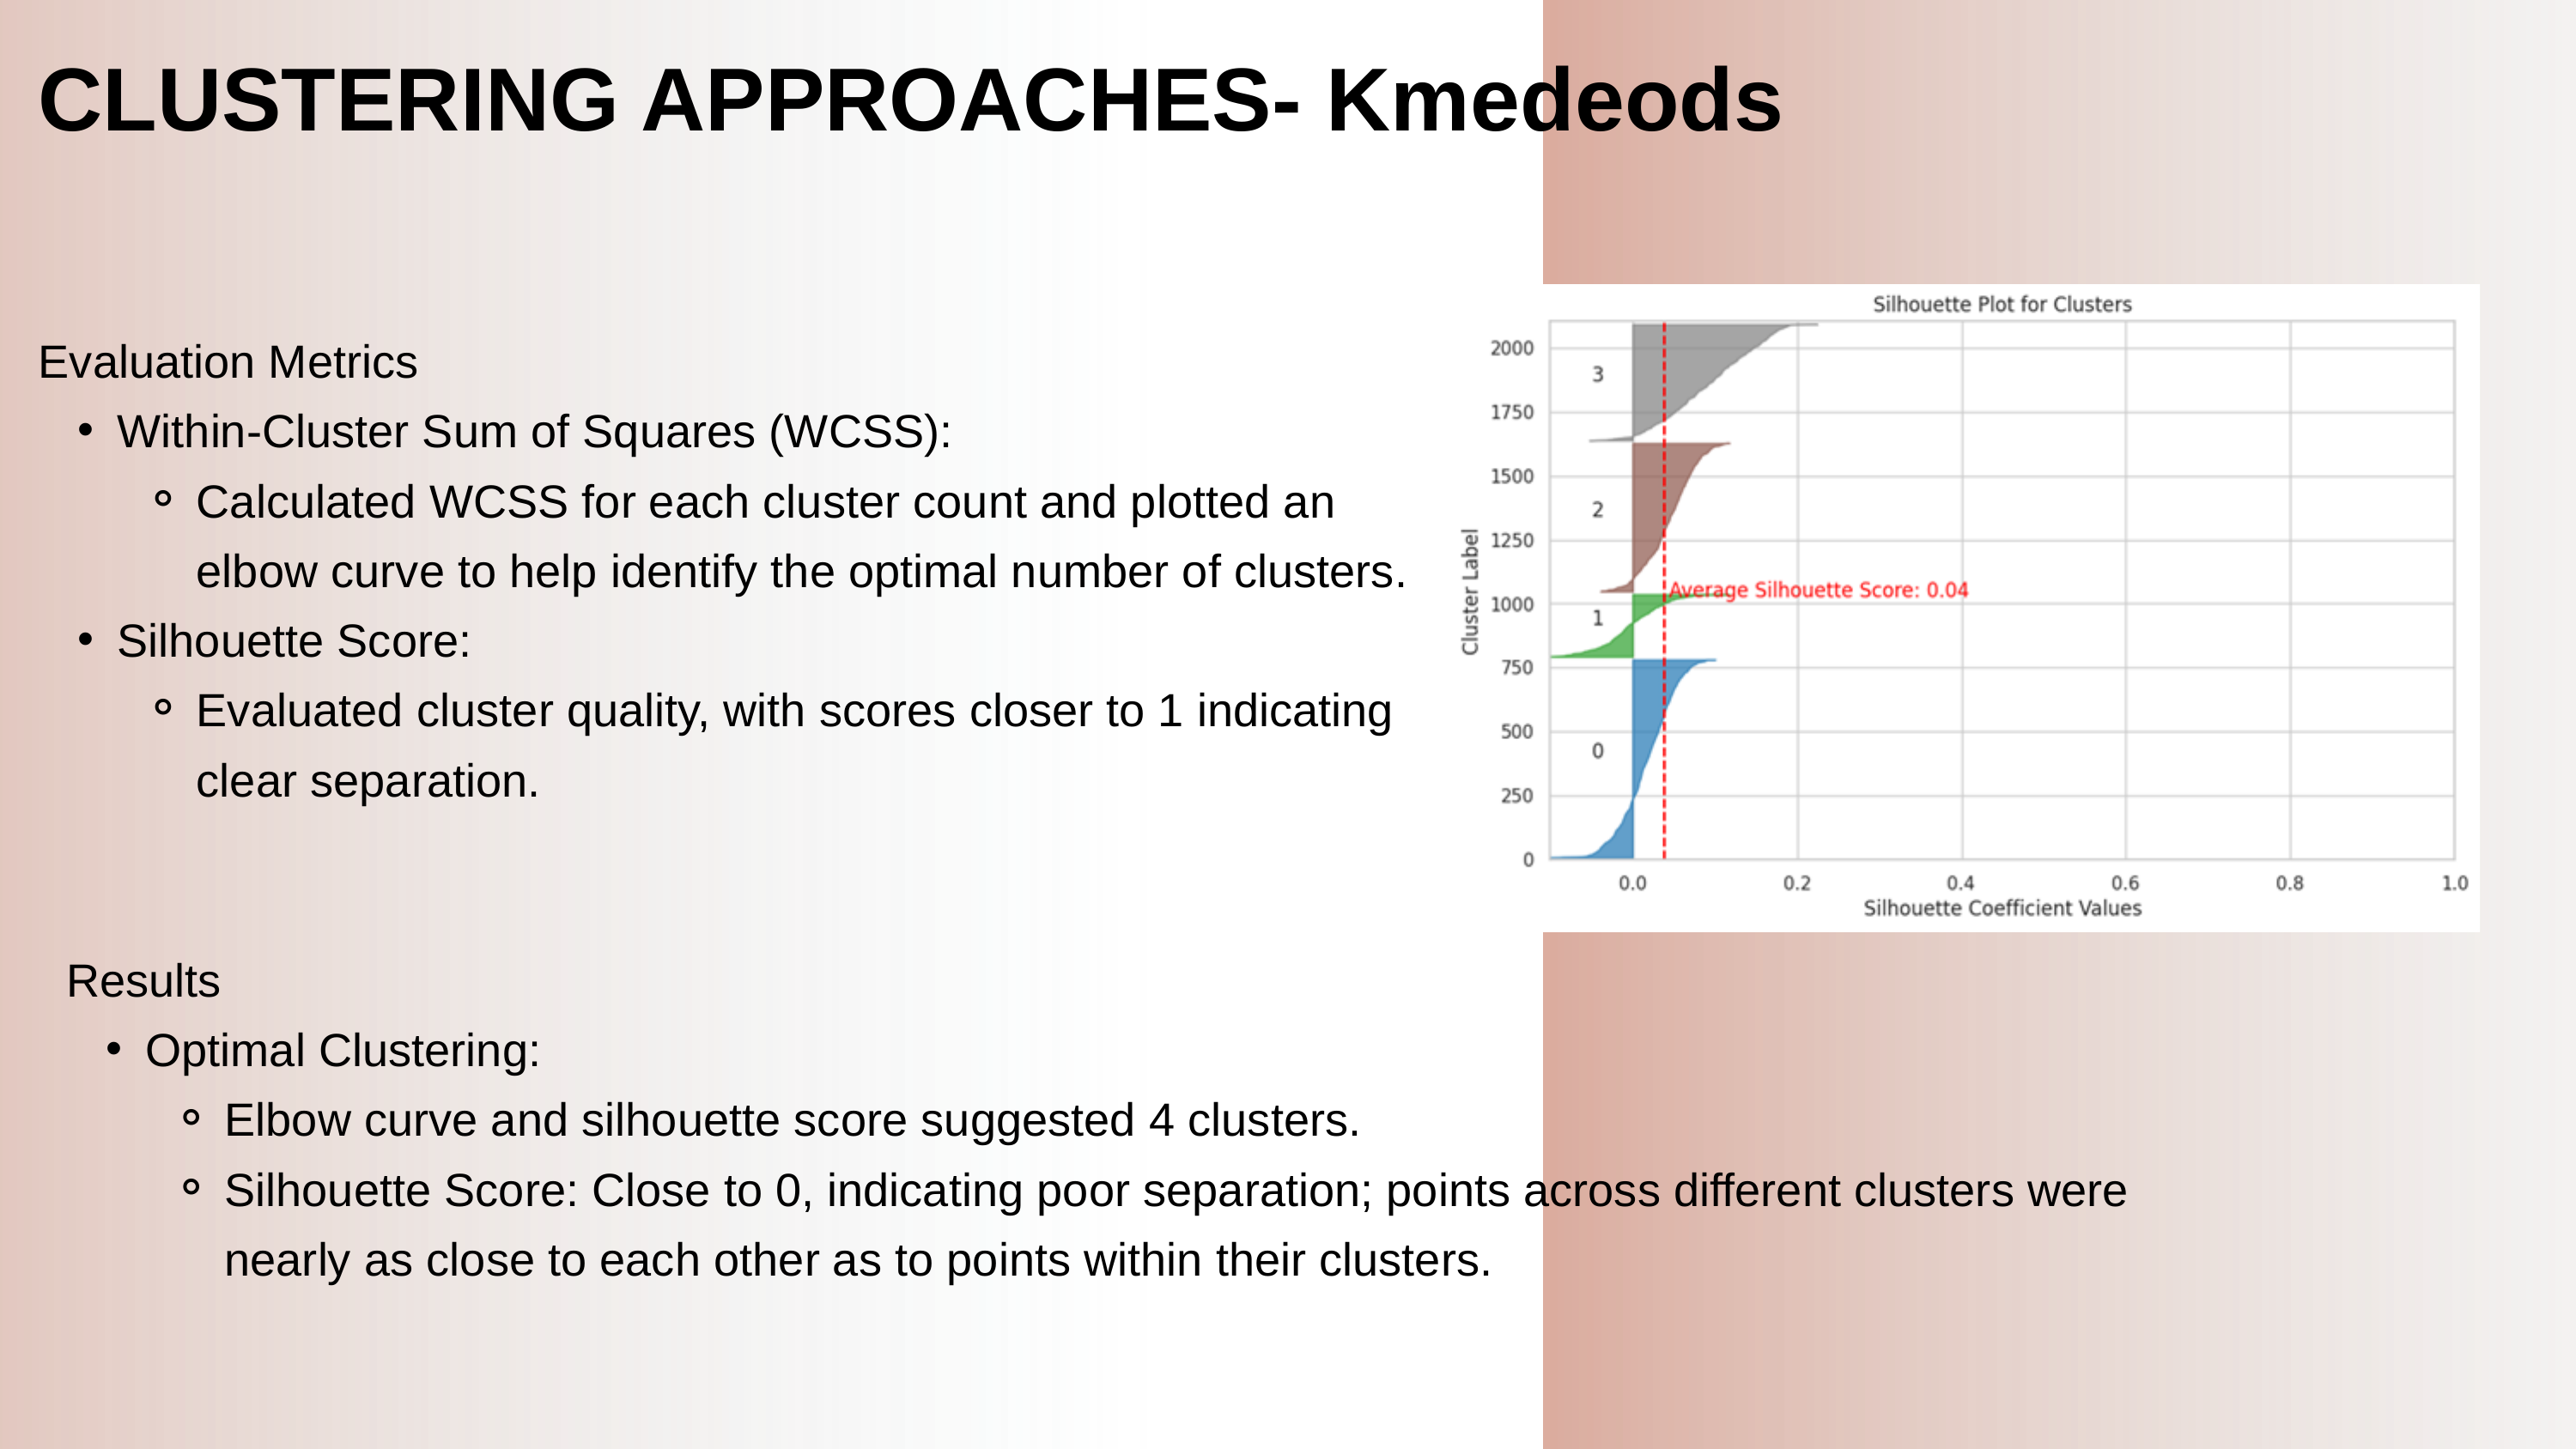

CLUSTERING APPROACHES- Kmedeods

Evaluation Metrics
Within-Cluster Sum of Squares (WCSS):
Calculated WCSS for each cluster count and plotted an elbow curve to help identify the optimal number of clusters.
Silhouette Score:
Evaluated cluster quality, with scores closer to 1 indicating clear separation.

Results
Optimal Clustering:
Elbow curve and silhouette score suggested 4 clusters.
Silhouette Score: Close to 0, indicating poor separation; points across different clusters were nearly as close to each other as to points within their clusters.